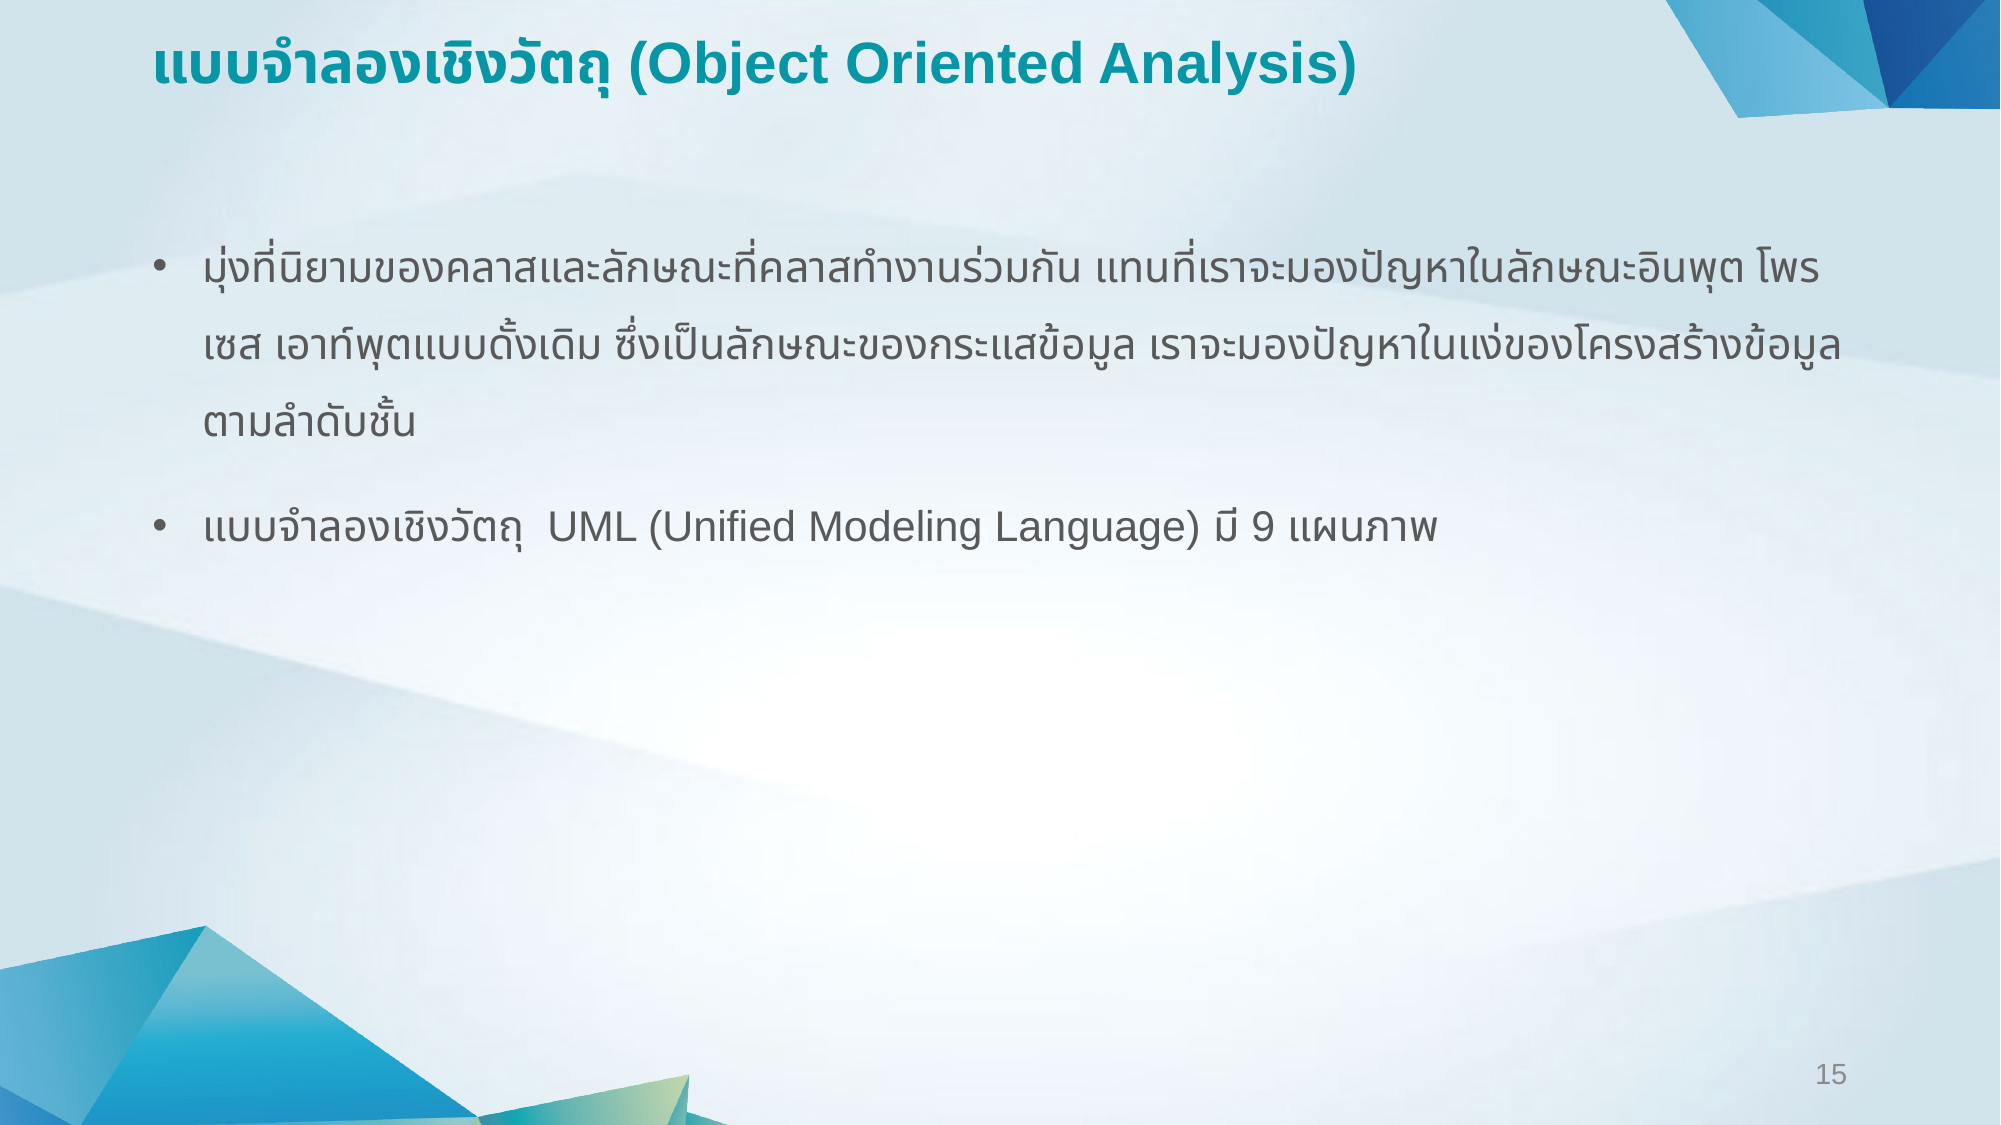

# แบบจำลองเชิงวัตถุ (Object Oriented Analysis)
มุ่งที่นิยามของคลาสและลักษณะที่คลาสทำงานร่วมกัน แทนที่เราจะมองปัญหาในลักษณะอินพุต โพรเซส เอาท์พุตแบบดั้งเดิม ซึ่งเป็นลักษณะของกระแสข้อมูล เราจะมองปัญหาในแง่ของโครงสร้างข้อมูลตามลำดับชั้น
แบบจำลองเชิงวัตถุ  UML (Unified Modeling Language) มี 9 แผนภาพ
15